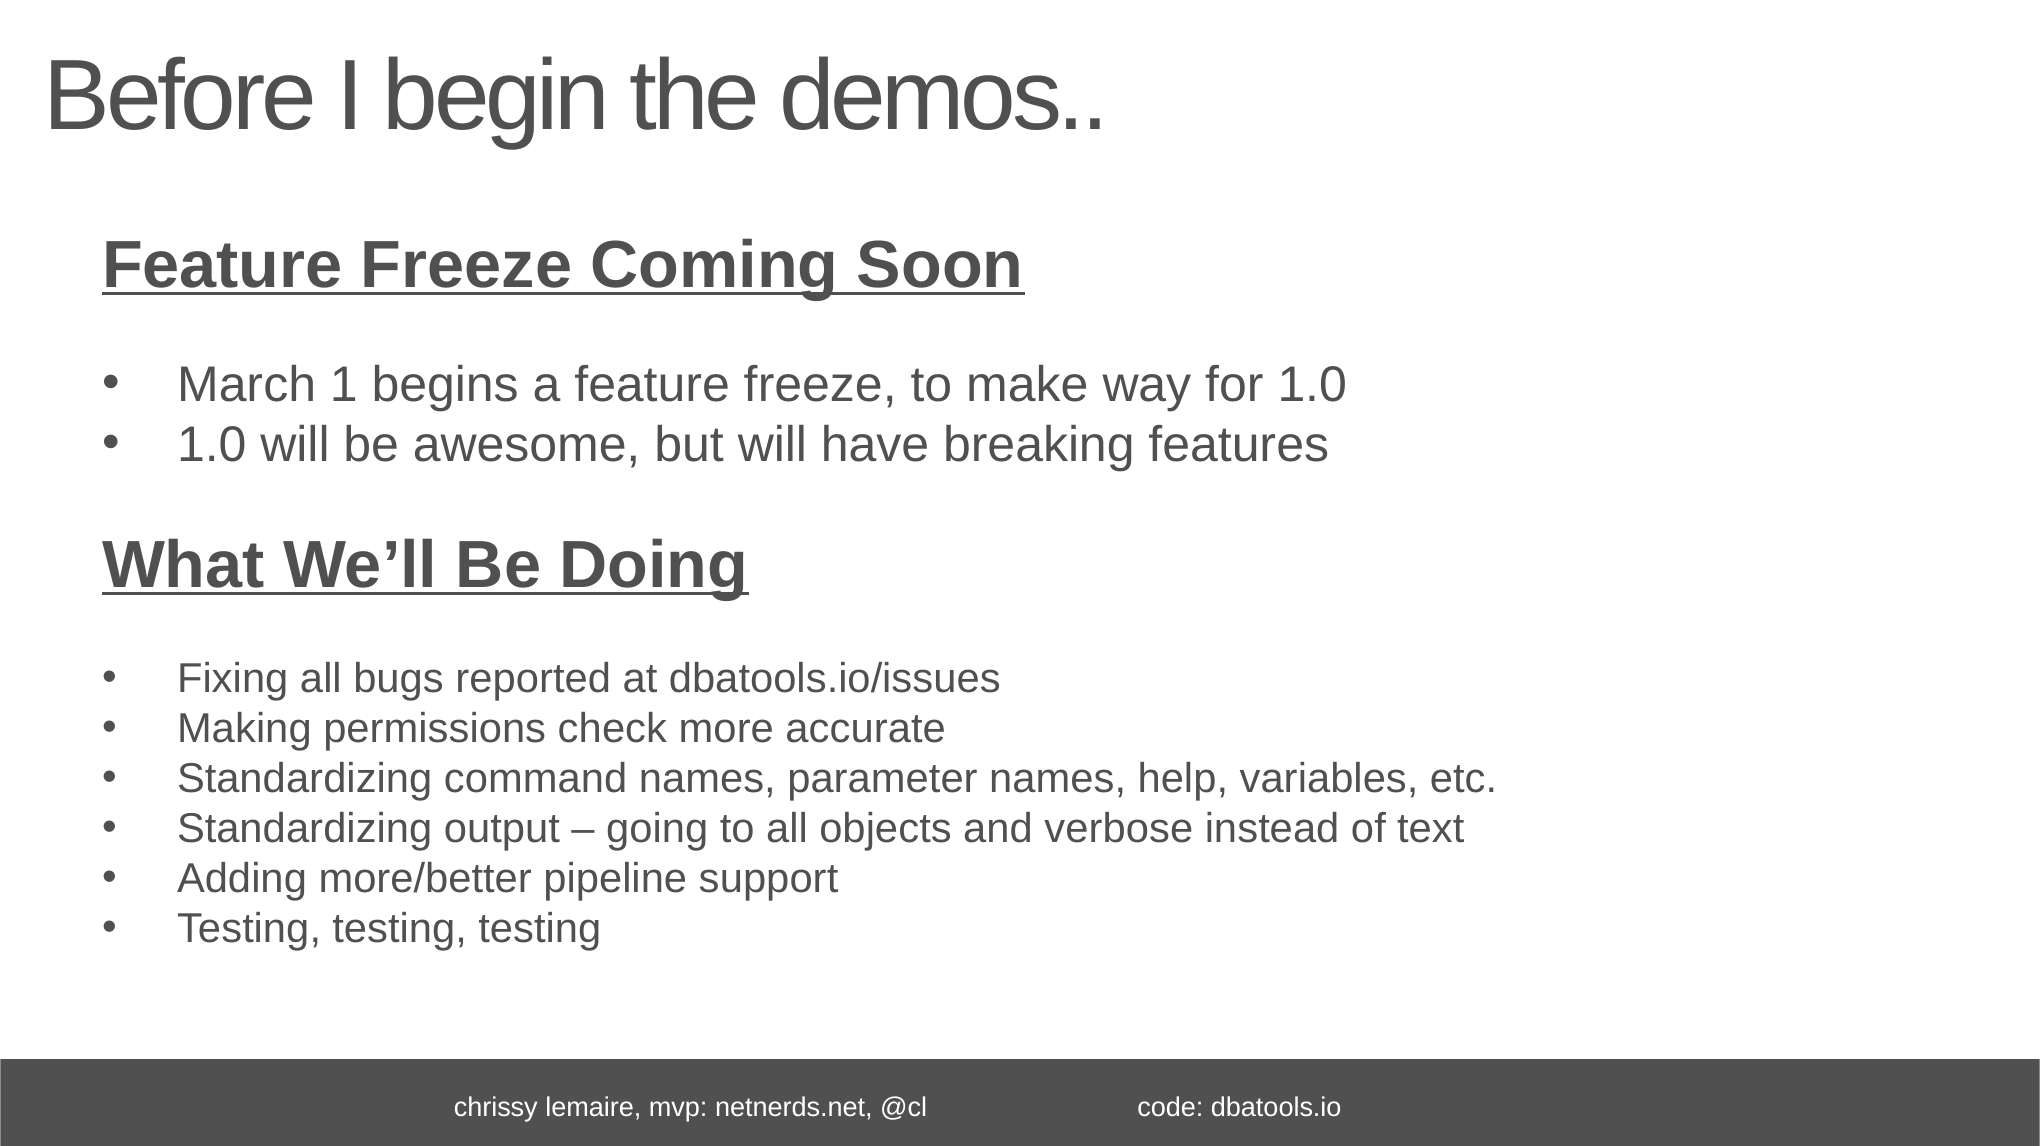

# Before I begin the demos..
Feature Freeze Coming Soon

March 1 begins a feature freeze, to make way for 1.0
1.0 will be awesome, but will have breaking features
What We’ll Be Doing

Fixing all bugs reported at dbatools.io/issues
Making permissions check more accurate
Standardizing command names, parameter names, help, variables, etc.
Standardizing output – going to all objects and verbose instead of text
Adding more/better pipeline support
Testing, testing, testing

chrissy lemaire, mvp: netnerds.net, @cl                            code: dbatools.io